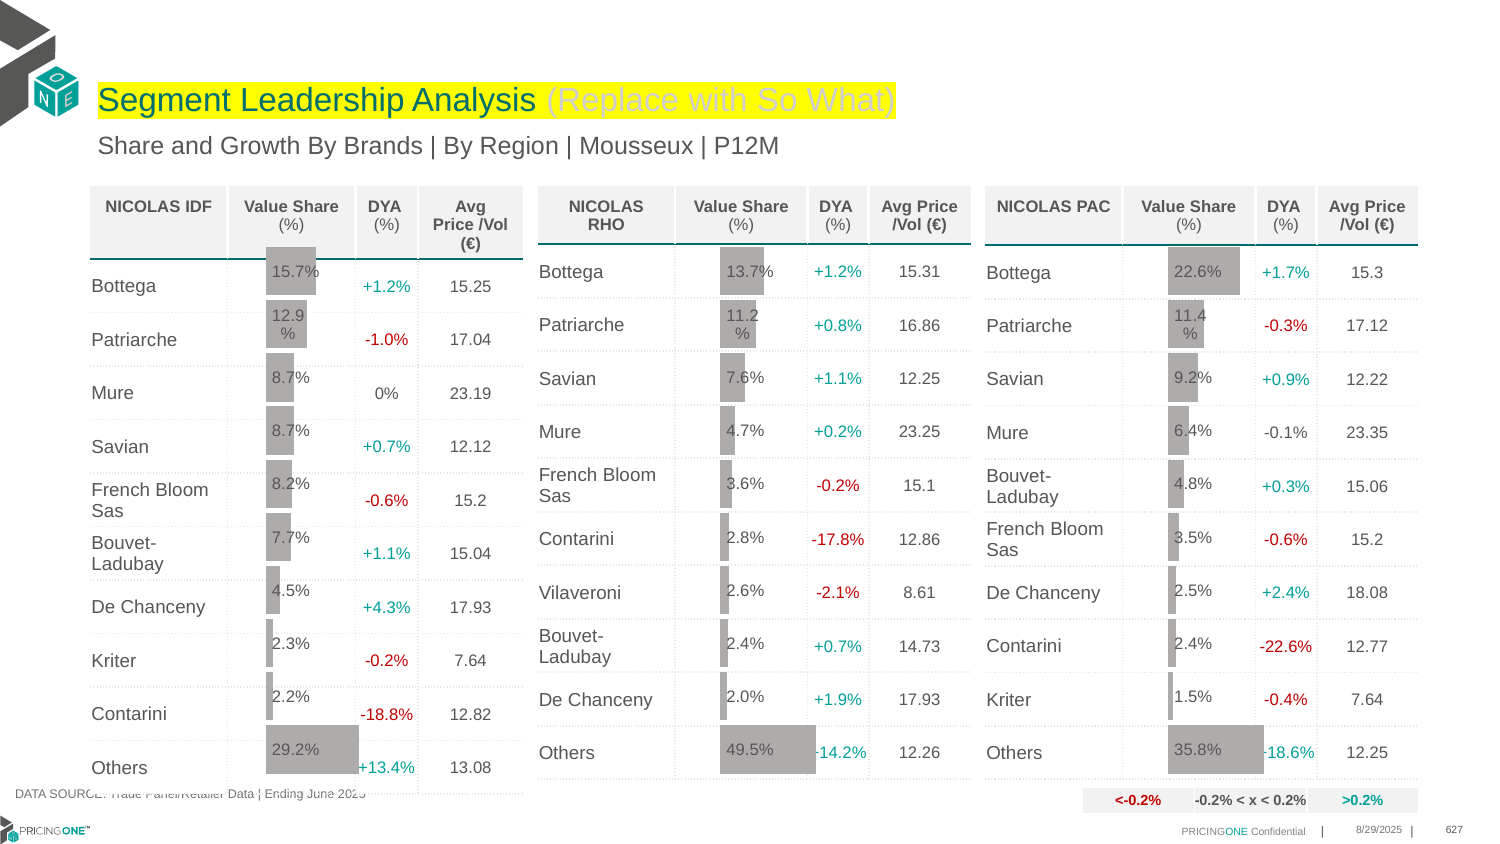

# Segment Leadership Analysis (Replace with So What)
Share and Growth By Brands | By Region | Mousseux | P12M
| NICOLAS RHO | Value Share (%) | DYA (%) | Avg Price /Vol (€) |
| --- | --- | --- | --- |
| Bottega |  | +1.2% | 15.31 |
| Patriarche |  | +0.8% | 16.86 |
| Savian |  | +1.1% | 12.25 |
| Mure |  | +0.2% | 23.25 |
| French Bloom Sas |  | -0.2% | 15.1 |
| Contarini |  | -17.8% | 12.86 |
| Vilaveroni |  | -2.1% | 8.61 |
| Bouvet-Ladubay |  | +0.7% | 14.73 |
| De Chanceny |  | +1.9% | 17.93 |
| Others |  | +14.2% | 12.26 |
| NICOLAS IDF | Value Share (%) | DYA (%) | Avg Price /Vol (€) |
| --- | --- | --- | --- |
| Bottega |  | +1.2% | 15.25 |
| Patriarche |  | -1.0% | 17.04 |
| Mure |  | 0% | 23.19 |
| Savian |  | +0.7% | 12.12 |
| French Bloom Sas |  | -0.6% | 15.2 |
| Bouvet-Ladubay |  | +1.1% | 15.04 |
| De Chanceny |  | +4.3% | 17.93 |
| Kriter |  | -0.2% | 7.64 |
| Contarini |  | -18.8% | 12.82 |
| Others |  | +13.4% | 13.08 |
| NICOLAS PAC | Value Share (%) | DYA (%) | Avg Price /Vol (€) |
| --- | --- | --- | --- |
| Bottega |  | +1.7% | 15.3 |
| Patriarche |  | -0.3% | 17.12 |
| Savian |  | +0.9% | 12.22 |
| Mure |  | -0.1% | 23.35 |
| Bouvet-Ladubay |  | +0.3% | 15.06 |
| French Bloom Sas |  | -0.6% | 15.2 |
| De Chanceny |  | +2.4% | 18.08 |
| Contarini |  | -22.6% | 12.77 |
| Kriter |  | -0.4% | 7.64 |
| Others |  | +18.6% | 12.25 |

### Chart

| Category | Mousseux | NICOLAS IDF |
|---|---|
|  | 0.15680310664843242 |

### Chart

| Category | Mousseux | NICOLAS RHO |
|---|---|
|  | 0.1371393742381146 |

### Chart

| Category | Mousseux | NICOLAS PAC |
|---|---|
|  | 0.22573836620887913 |
DATA SOURCE: Trade Panel/Retailer Data | Ending June 2025
| <-0.2% | -0.2% < x < 0.2% | >0.2% |
| --- | --- | --- |

8/29/2025
627